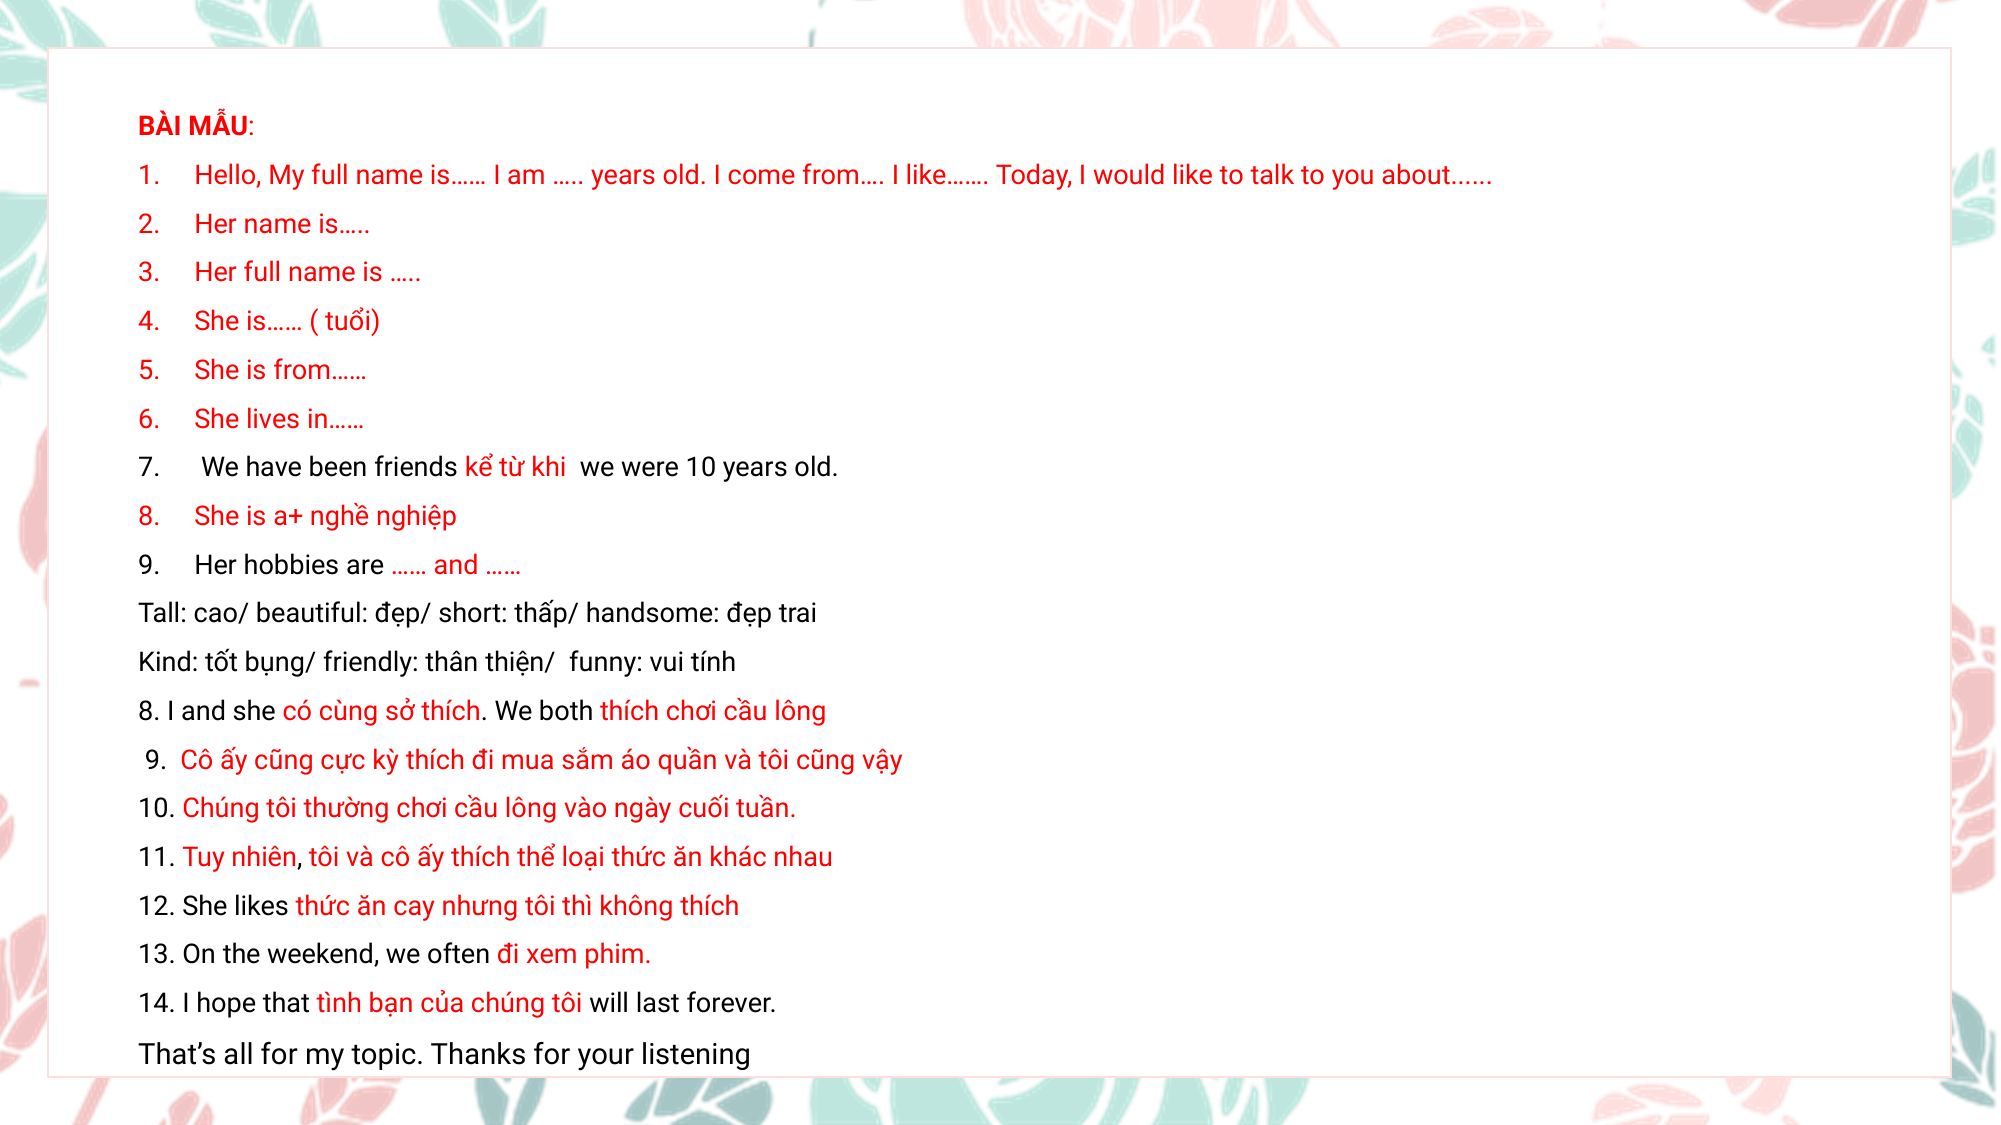

BÀI MẪU:
Hello, My full name is…… I am ….. years old. I come from…. I like……. Today, I would like to talk to you about......
Her name is…..
Her full name is …..
She is…… ( tuổi)
She is from……
She lives in……
 We have been friends kể từ khi  we were 10 years old.
She is a+ nghề nghiệp
Her hobbies are …… and ……
Tall: cao/ beautiful: đẹp/ short: thấp/ handsome: đẹp trai
Kind: tốt bụng/ friendly: thân thiện/  funny: vui tính
8. I and she có cùng sở thích. We both thích chơi cầu lông
 9.  Cô ấy cũng cực kỳ thích đi mua sắm áo quần và tôi cũng vậy
10. Chúng tôi thường chơi cầu lông vào ngày cuối tuần.
11. Tuy nhiên, tôi và cô ấy thích thể loại thức ăn khác nhau
12. She likes thức ăn cay nhưng tôi thì không thích
13. On the weekend, we often đi xem phim.
14. I hope that tình bạn của chúng tôi will last forever.
That’s all for my topic. Thanks for your listening

.